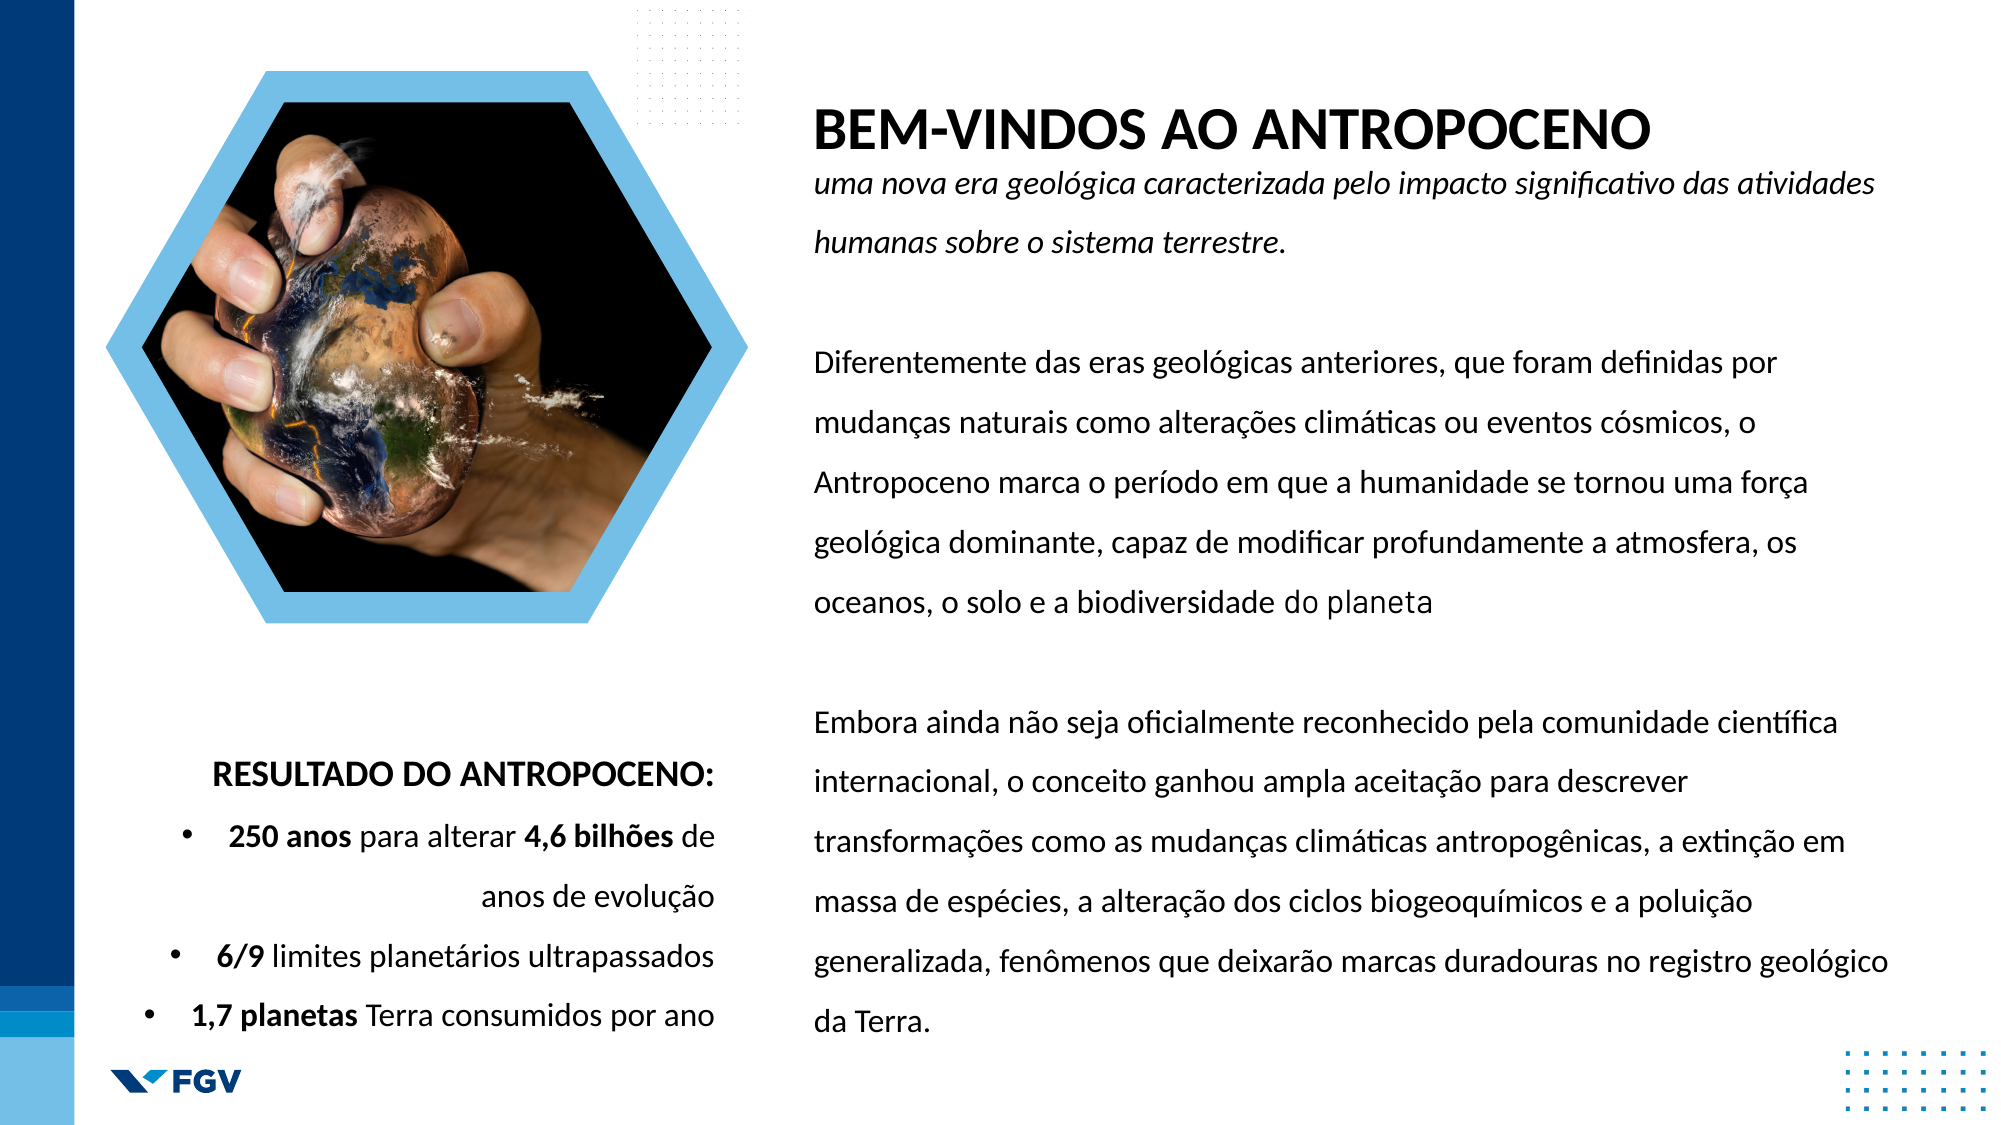

BEM-VINDOS AO ANTROPOCENO

uma nova era geológica caracterizada pelo impacto significativo das atividades humanas sobre o sistema terrestre.

Diferentemente das eras geológicas anteriores, que foram definidas por mudanças naturais como alterações climáticas ou eventos cósmicos, o Antropoceno marca o período em que a humanidade se tornou uma força geológica dominante, capaz de modificar profundamente a atmosfera, os oceanos, o solo e a biodiversidade do planeta

Embora ainda não seja oficialmente reconhecido pela comunidade científica internacional, o conceito ganhou ampla aceitação para descrever transformações como as mudanças climáticas antropogênicas, a extinção em massa de espécies, a alteração dos ciclos biogeoquímicos e a poluição generalizada, fenômenos que deixarão marcas duradouras no registro geológico da Terra.
RESULTADO DO ANTROPOCENO:
250 anos para alterar 4,6 bilhões de anos de evolução
6/9 limites planetários ultrapassados
1,7 planetas Terra consumidos por ano